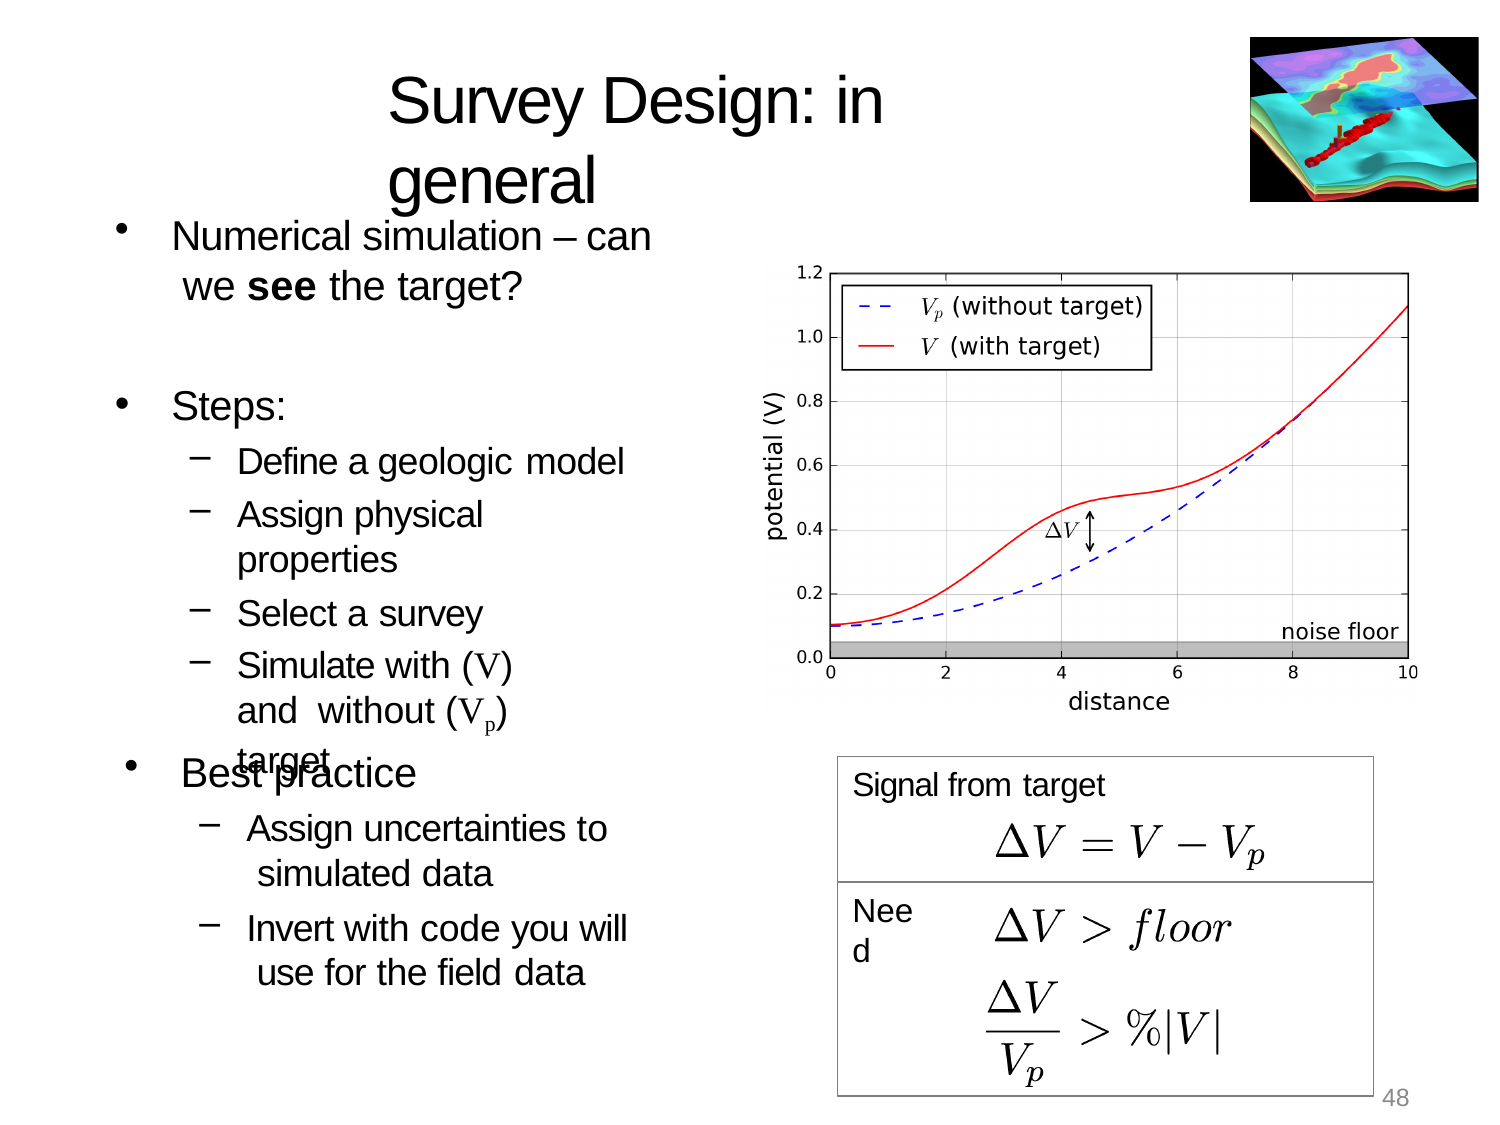

# Survey Design: in general
Numerical simulation – can  we see the target?

Steps:
Define a geologic model
Assign physical properties
Select a survey
Simulate with (V) and  without (Vp) target

Best practice
Assign uncertainties to  simulated data
Invert with code you will  use for the field data

Signal from target

Need

48